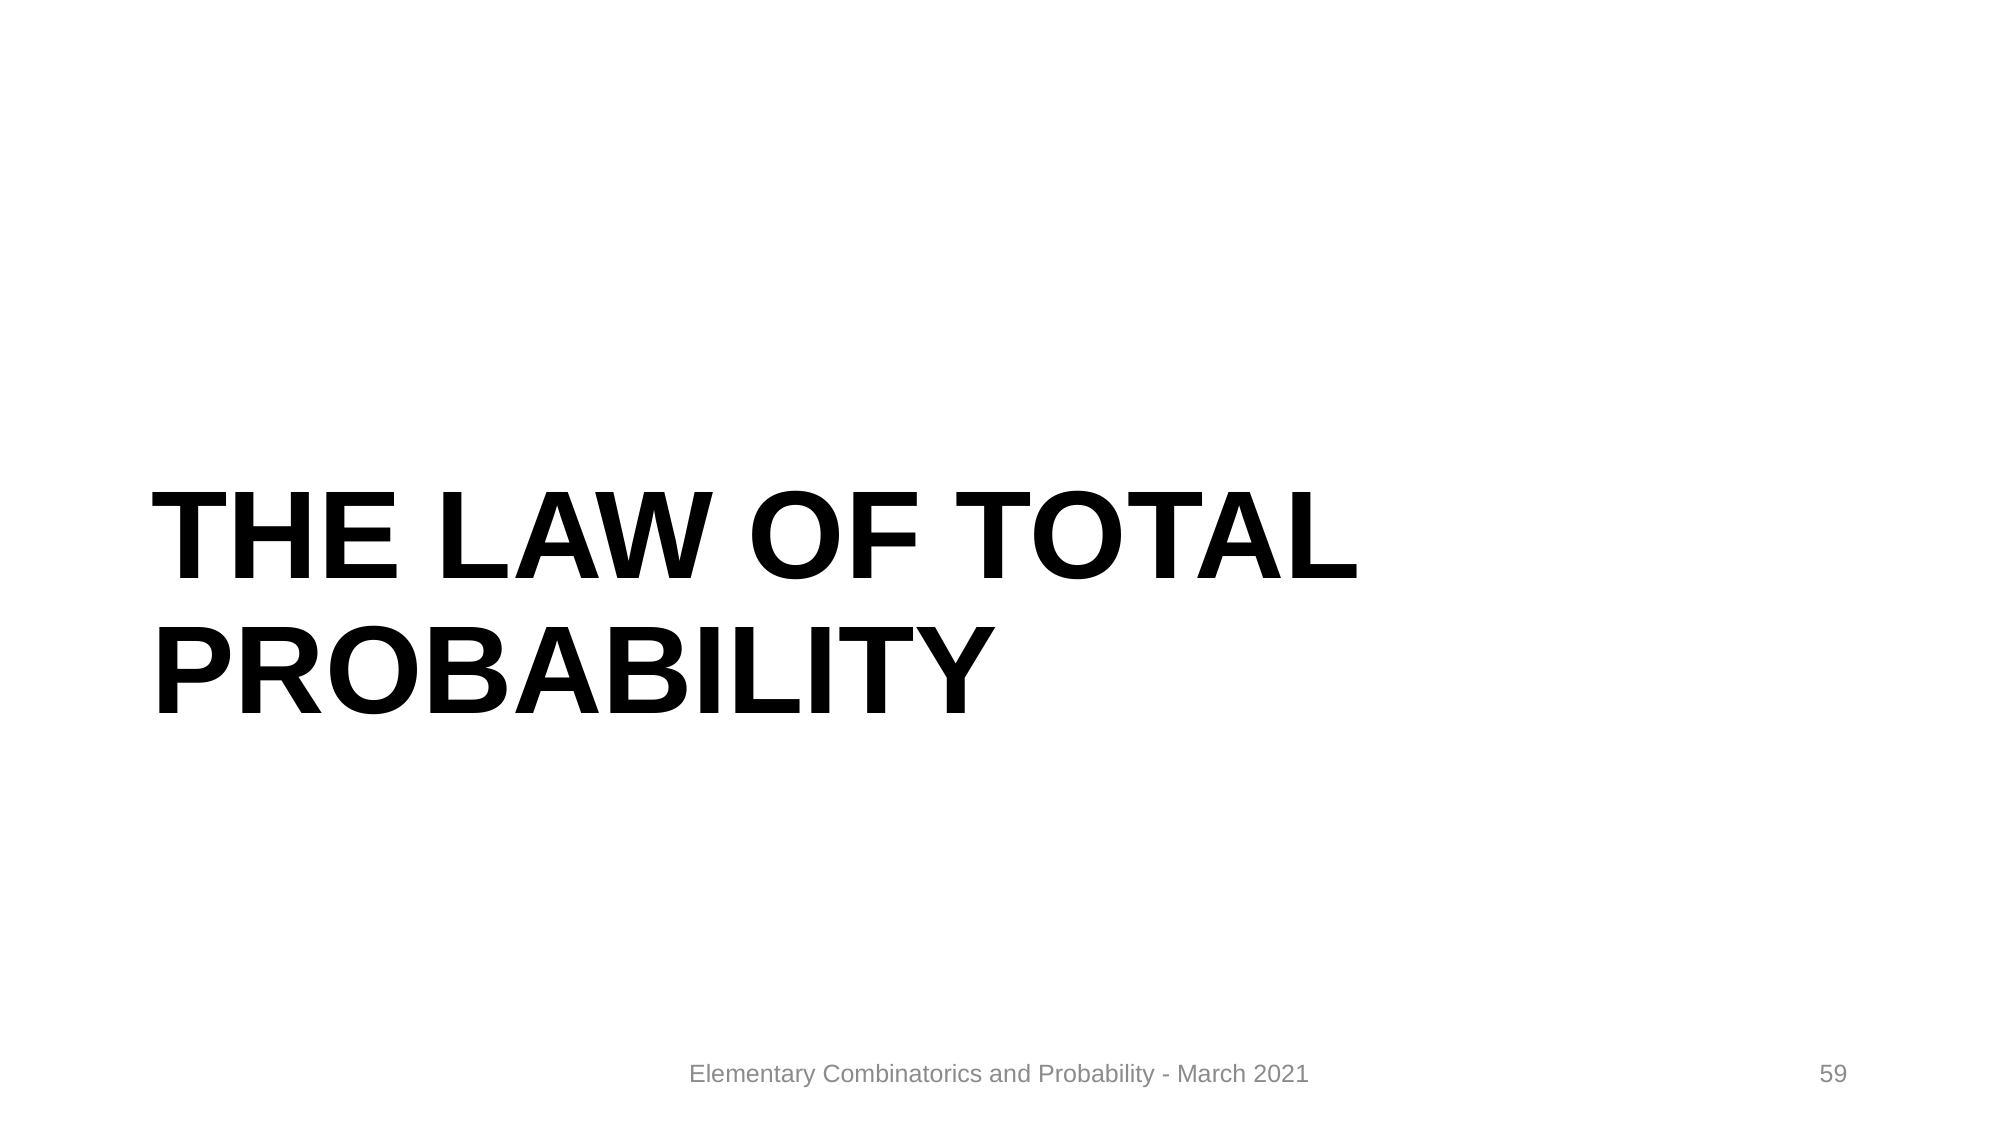

# The law of total probability

Elementary Combinatorics and Probability - March 2021
59